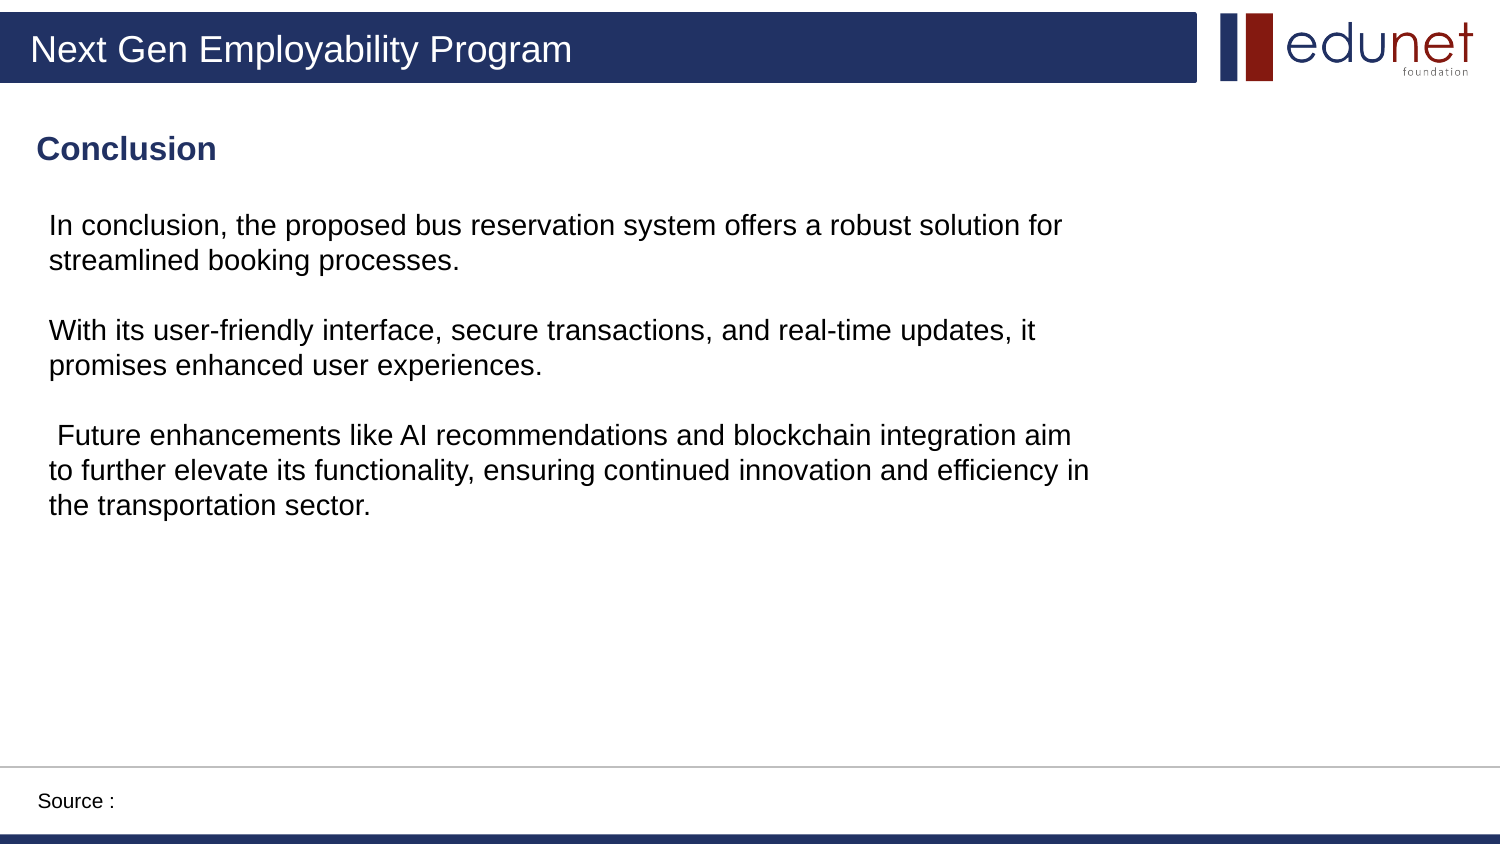

Conclusion
In conclusion, the proposed bus reservation system offers a robust solution for streamlined booking processes.

With its user-friendly interface, secure transactions, and real-time updates, it promises enhanced user experiences.

 Future enhancements like AI recommendations and blockchain integration aim to further elevate its functionality, ensuring continued innovation and efficiency in the transportation sector.
Source :